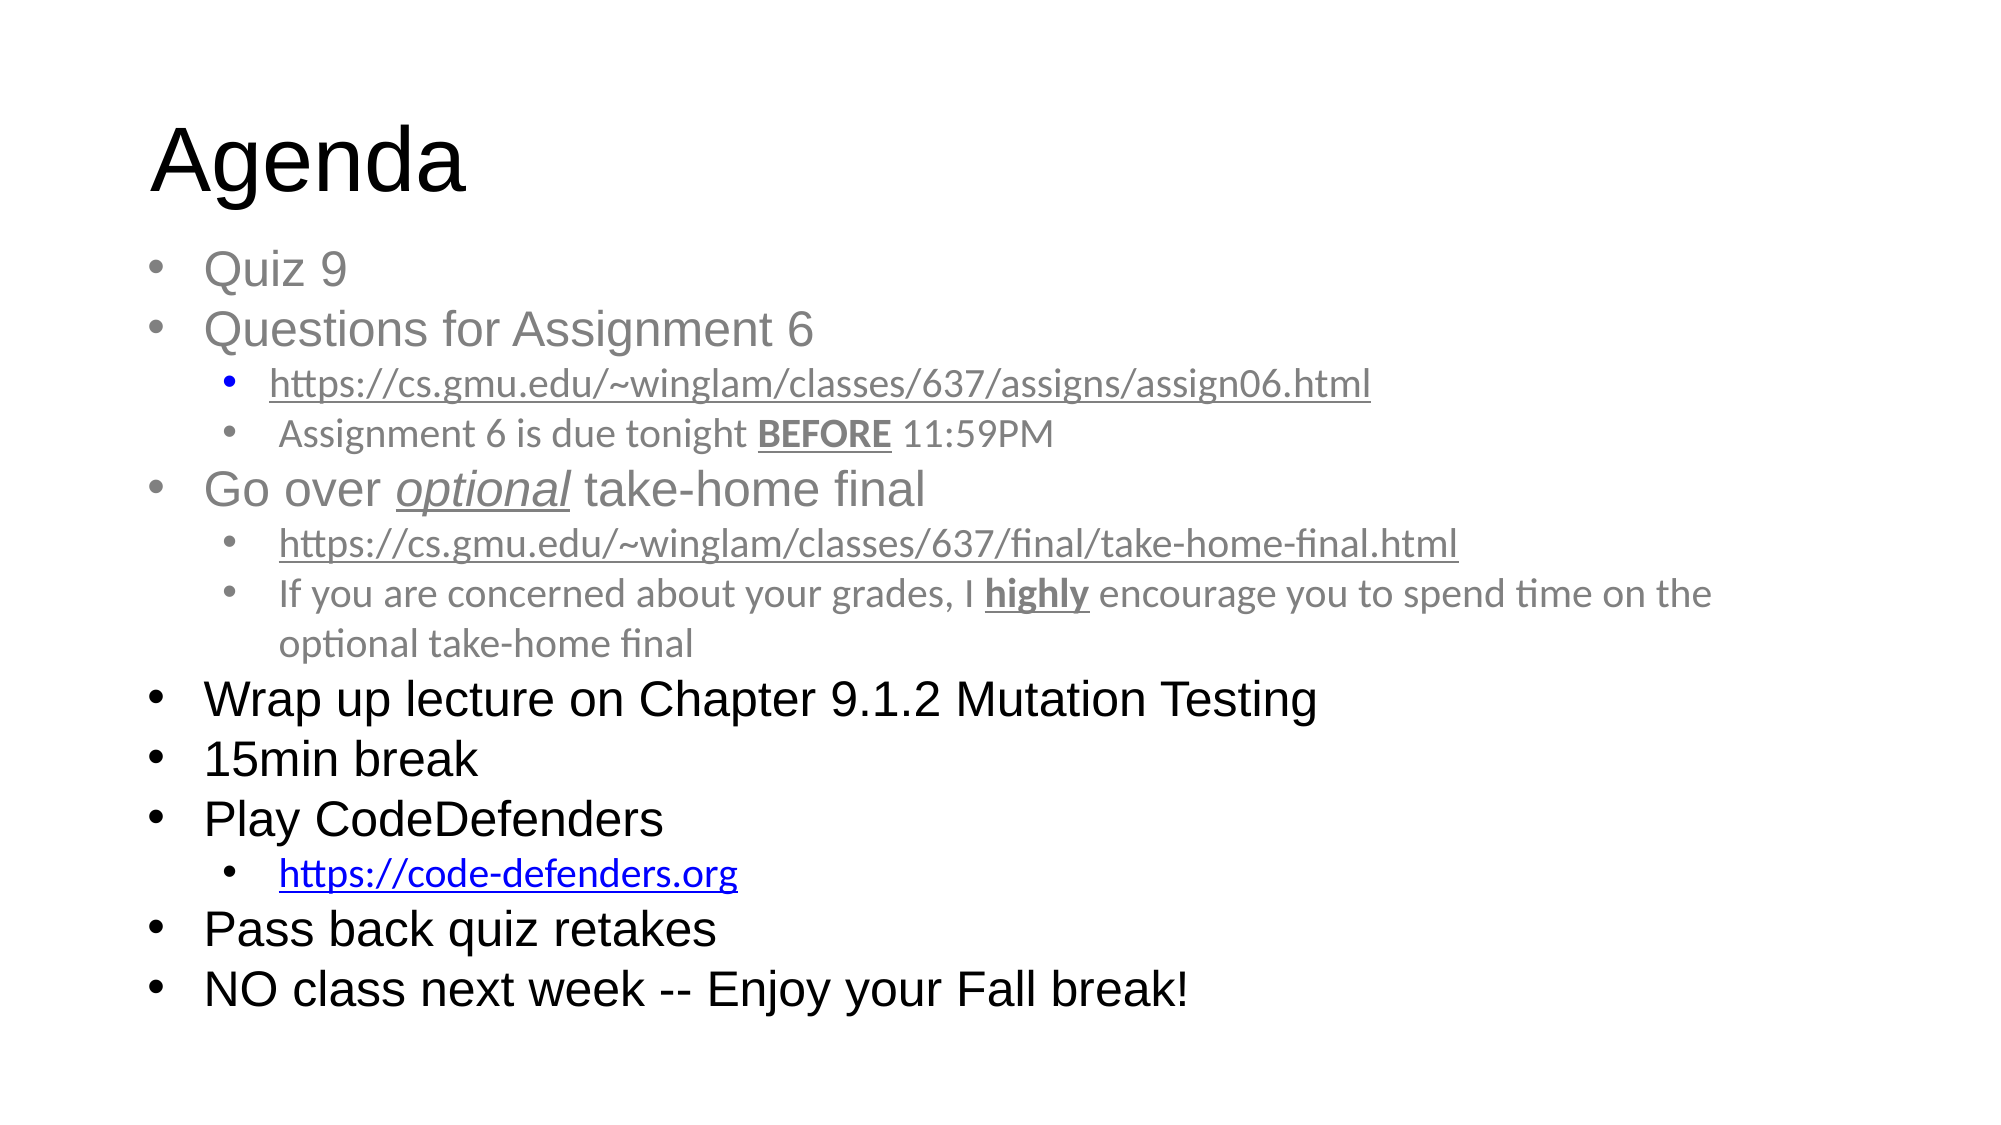

# Agenda
Quiz 9
Questions for Assignment 6
https://cs.gmu.edu/~winglam/classes/637/assigns/assign06.html
Assignment 6 is due tonight BEFORE 11:59PM
Go over optional take-home final
https://cs.gmu.edu/~winglam/classes/637/final/take-home-final.html
If you are concerned about your grades, I highly encourage you to spend time on the optional take-home final
Wrap up lecture on Chapter 9.1.2 Mutation Testing
15min break
Play CodeDefenders
https://code-defenders.org
Pass back quiz retakes
NO class next week -- Enjoy your Fall break!